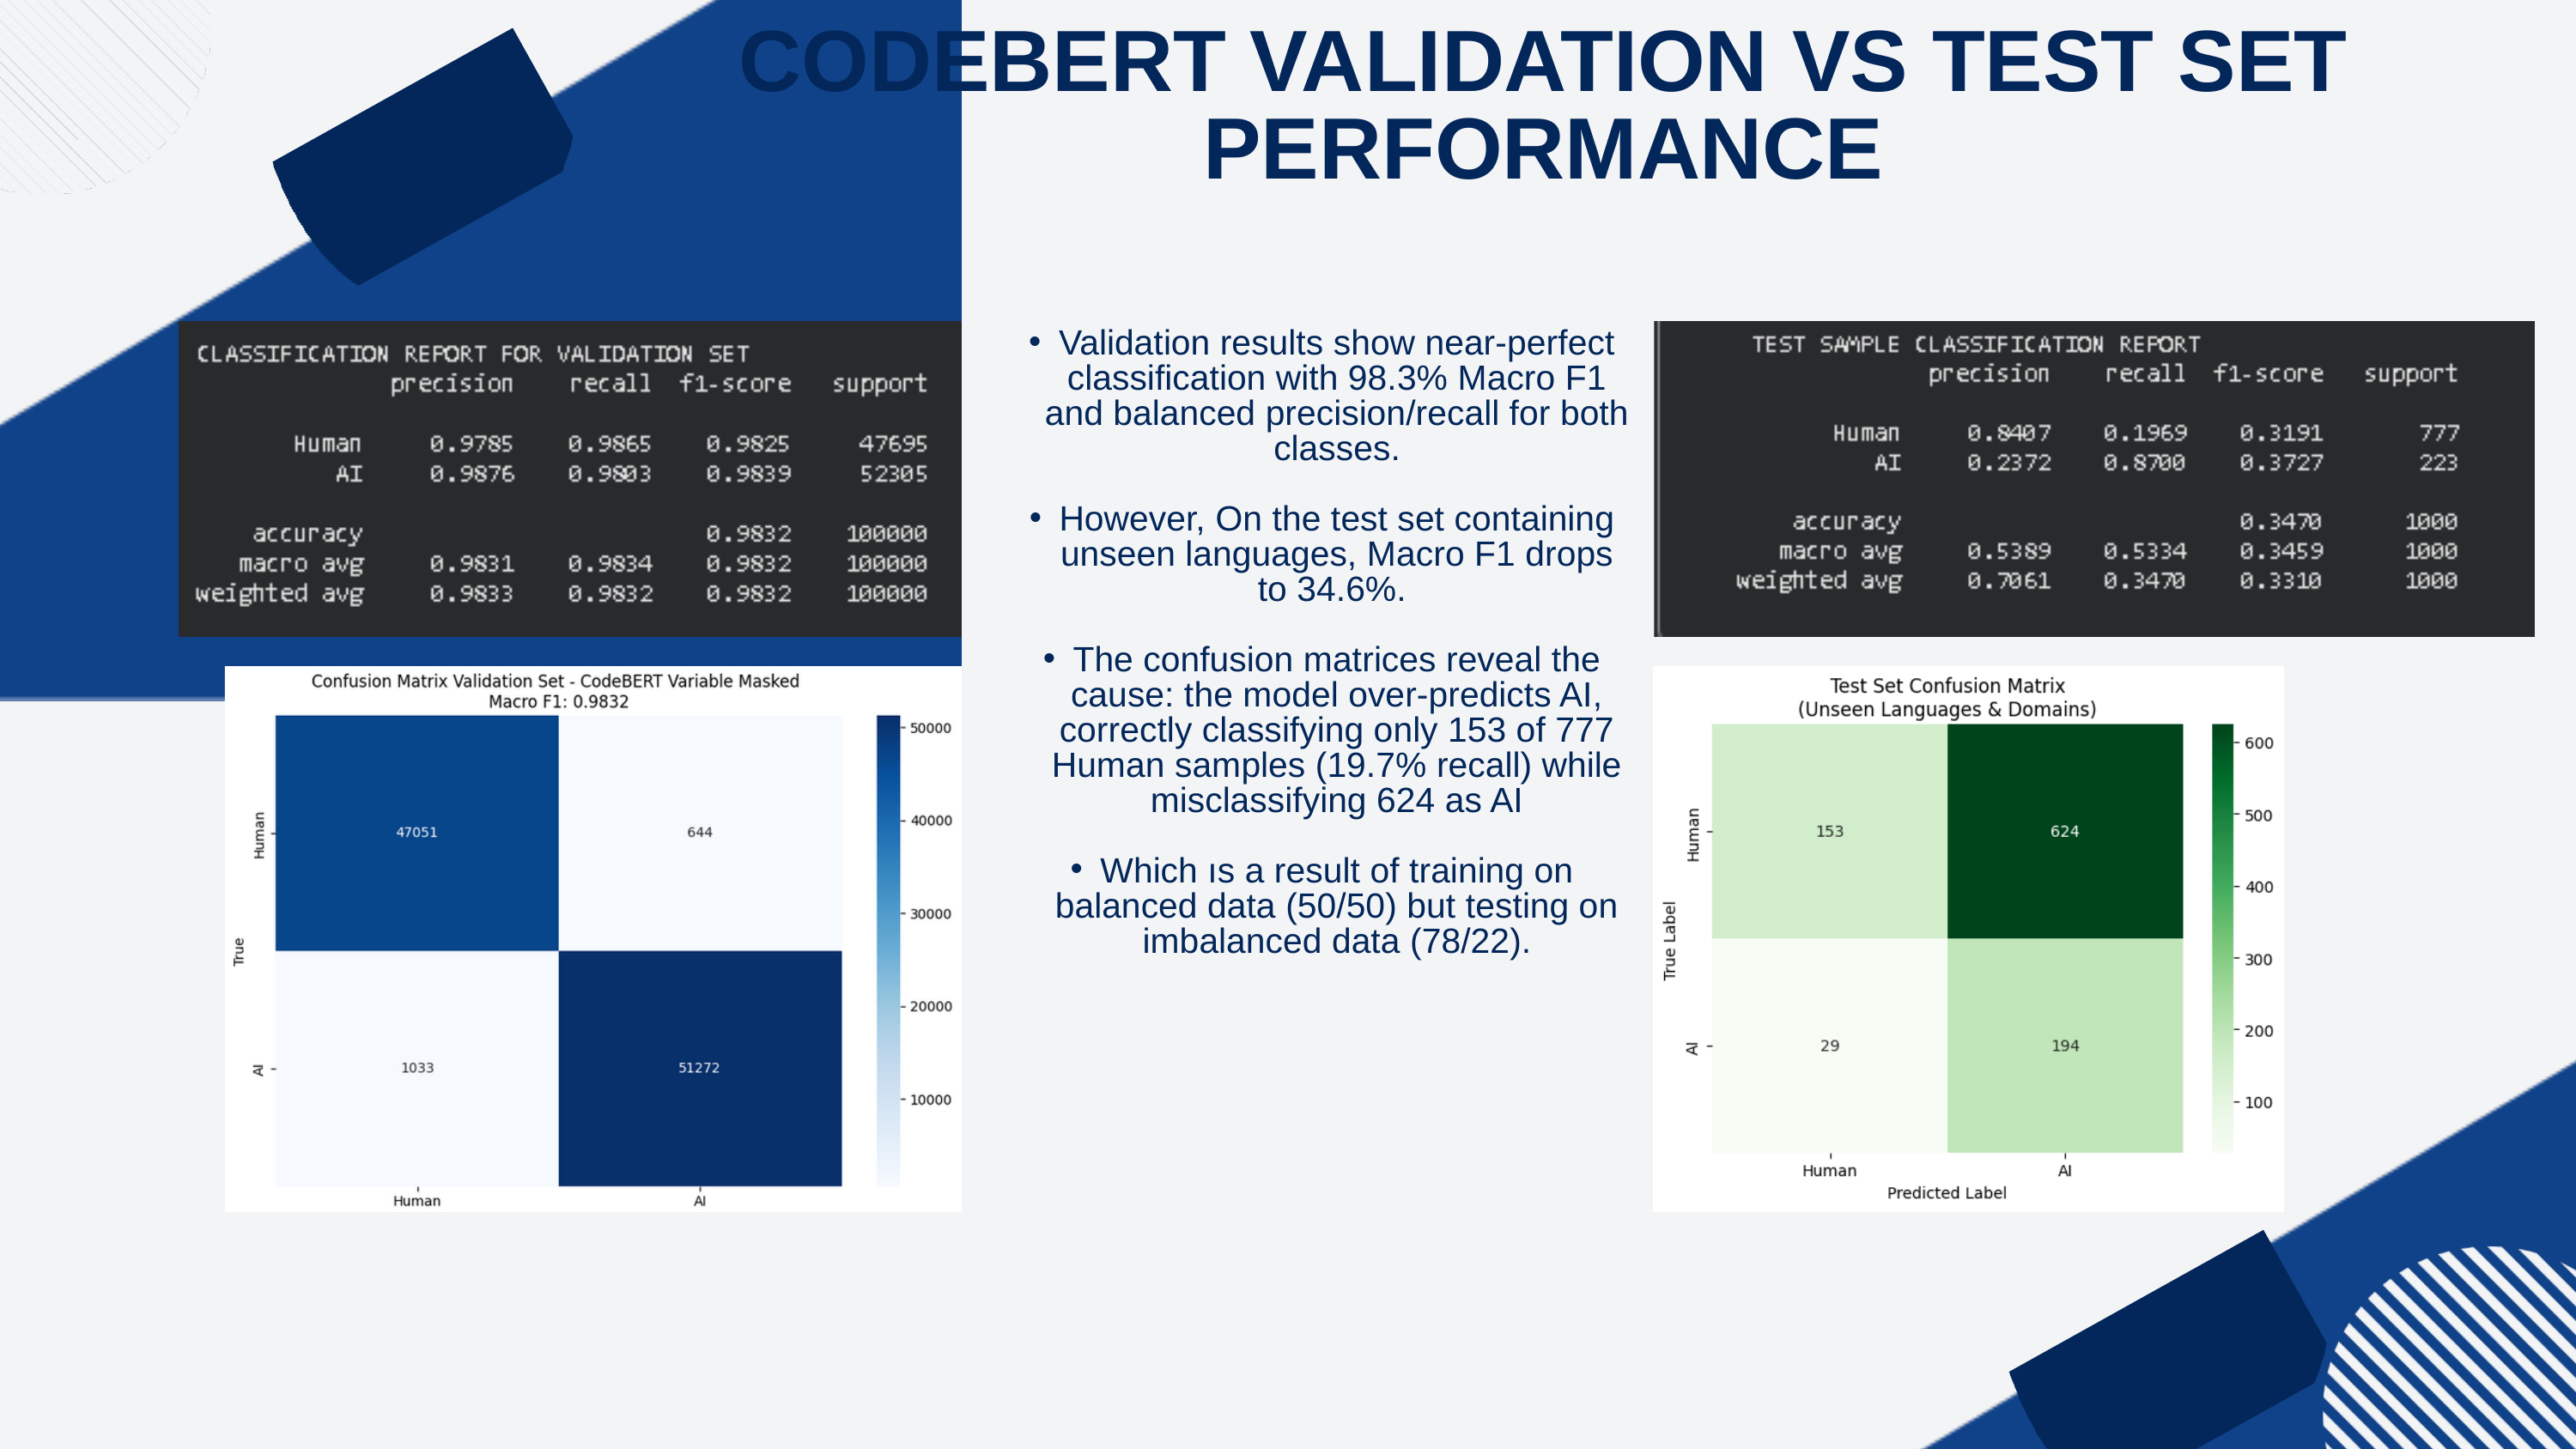

CODEBERT VALIDATION VS TEST SET PERFORMANCE

Validation results show near-perfect classification with 98.3% Macro F1 and balanced precision/recall for both classes.

However, On the test set containing unseen languages, Macro F1 drops to 34.6%.

The confusion matrices reveal the cause: the model over-predicts AI, correctly classifying only 153 of 777 Human samples (19.7% recall) while misclassifying 624 as AI

Which ıs a result of training on balanced data (50/50) but testing on imbalanced data (78/22).